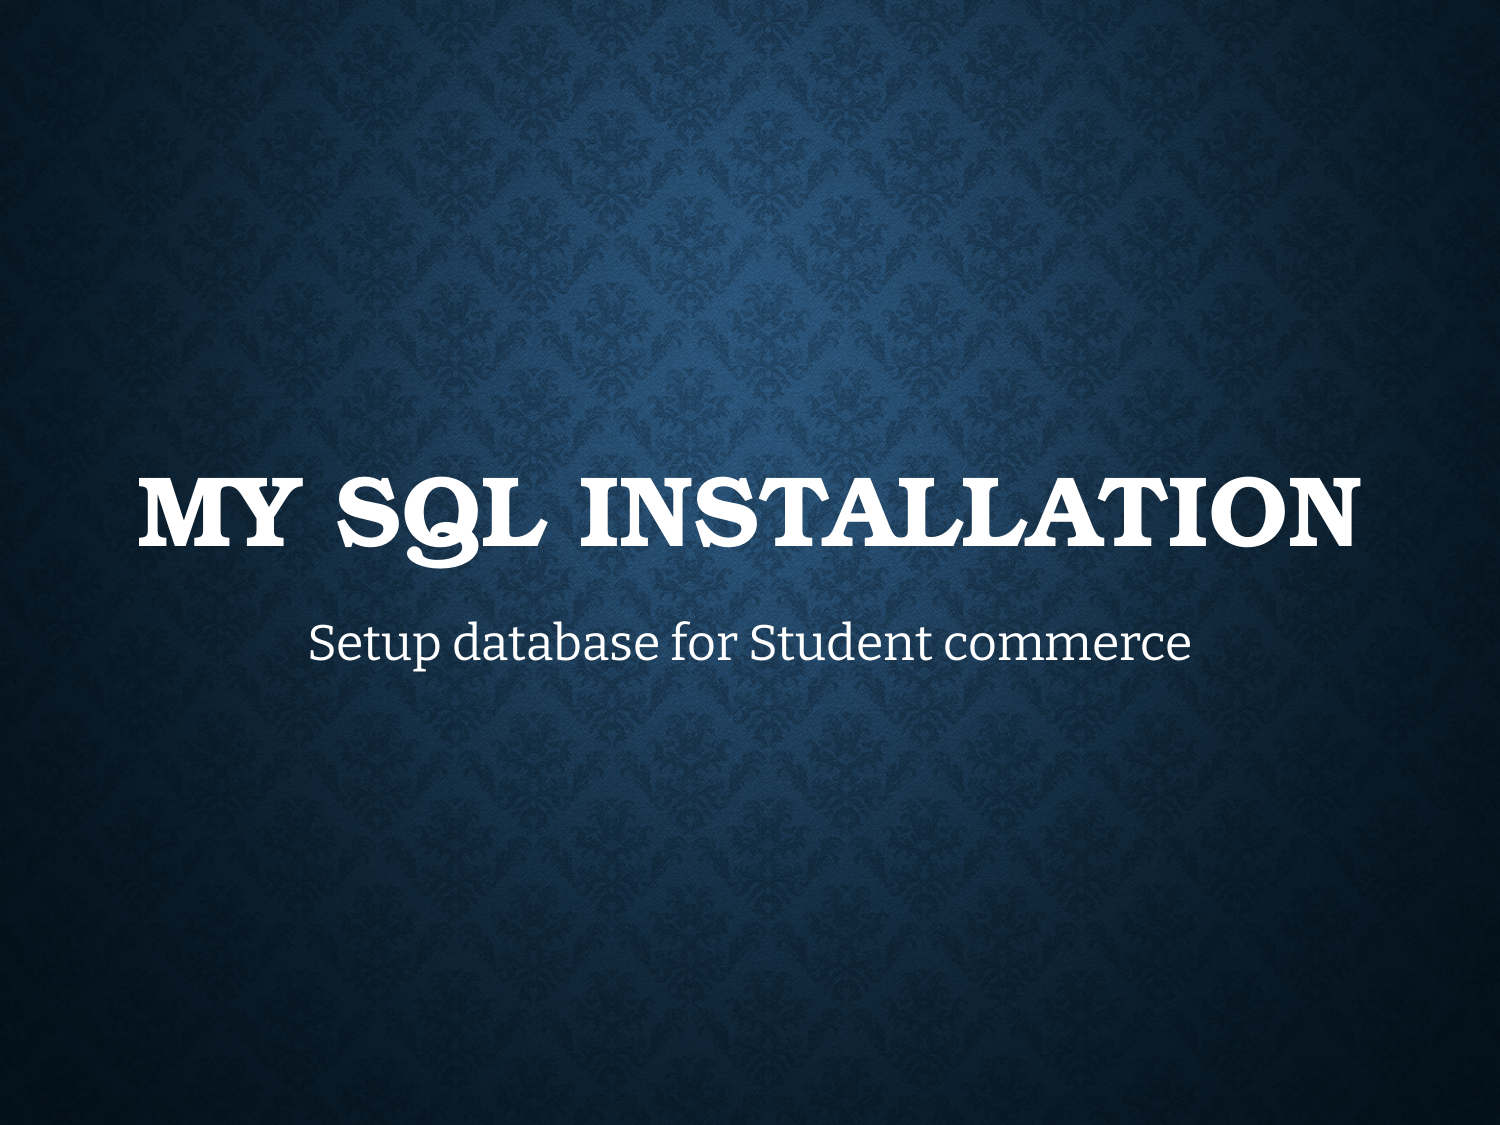

# My SQL Installation
Setup database for Student commerce